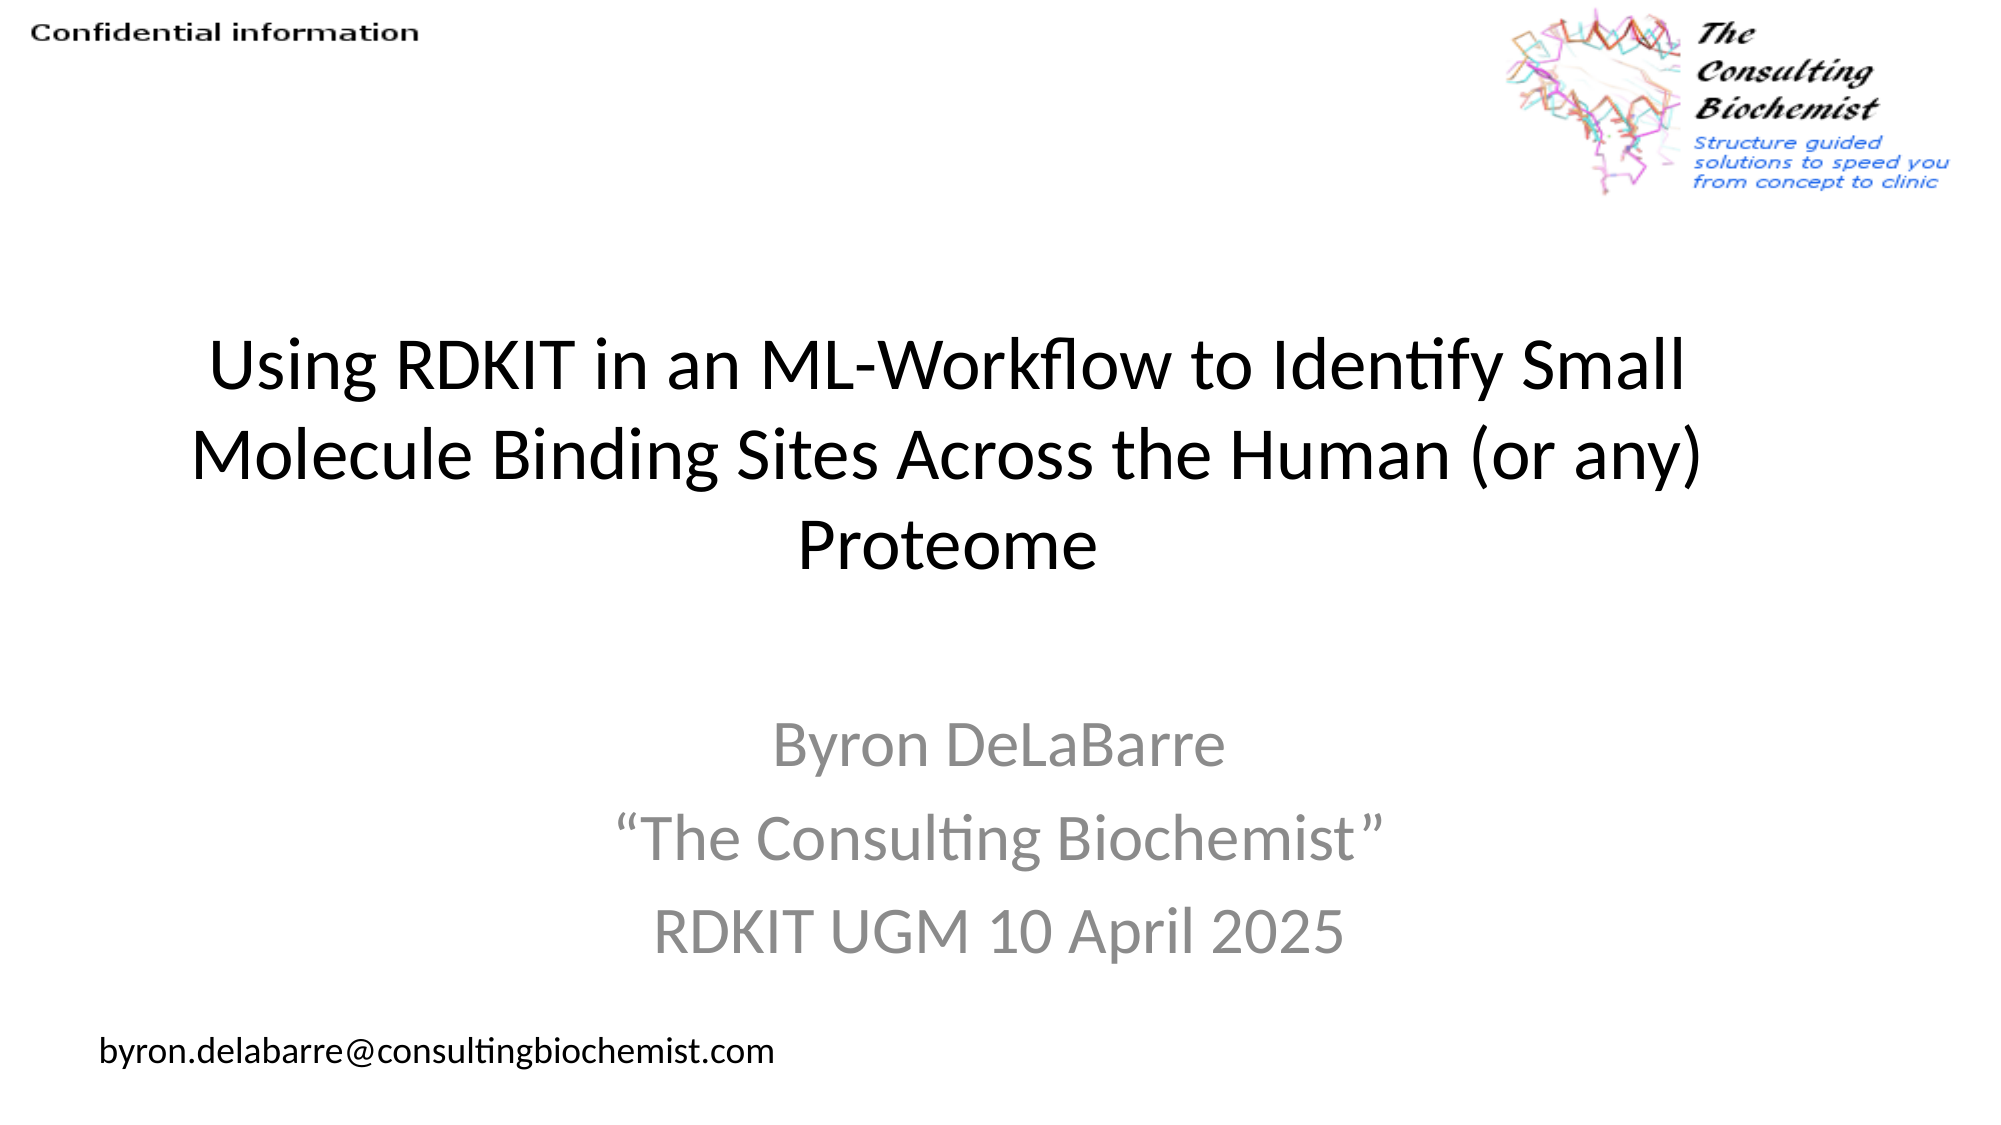

# Using RDKIT in an ML-Workflow to Identify Small Molecule Binding Sites Across the Human (or any) Proteome
Byron DeLaBarre
“The Consulting Biochemist”
RDKIT UGM 10 April 2025
byron.delabarre@consultingbiochemist.com